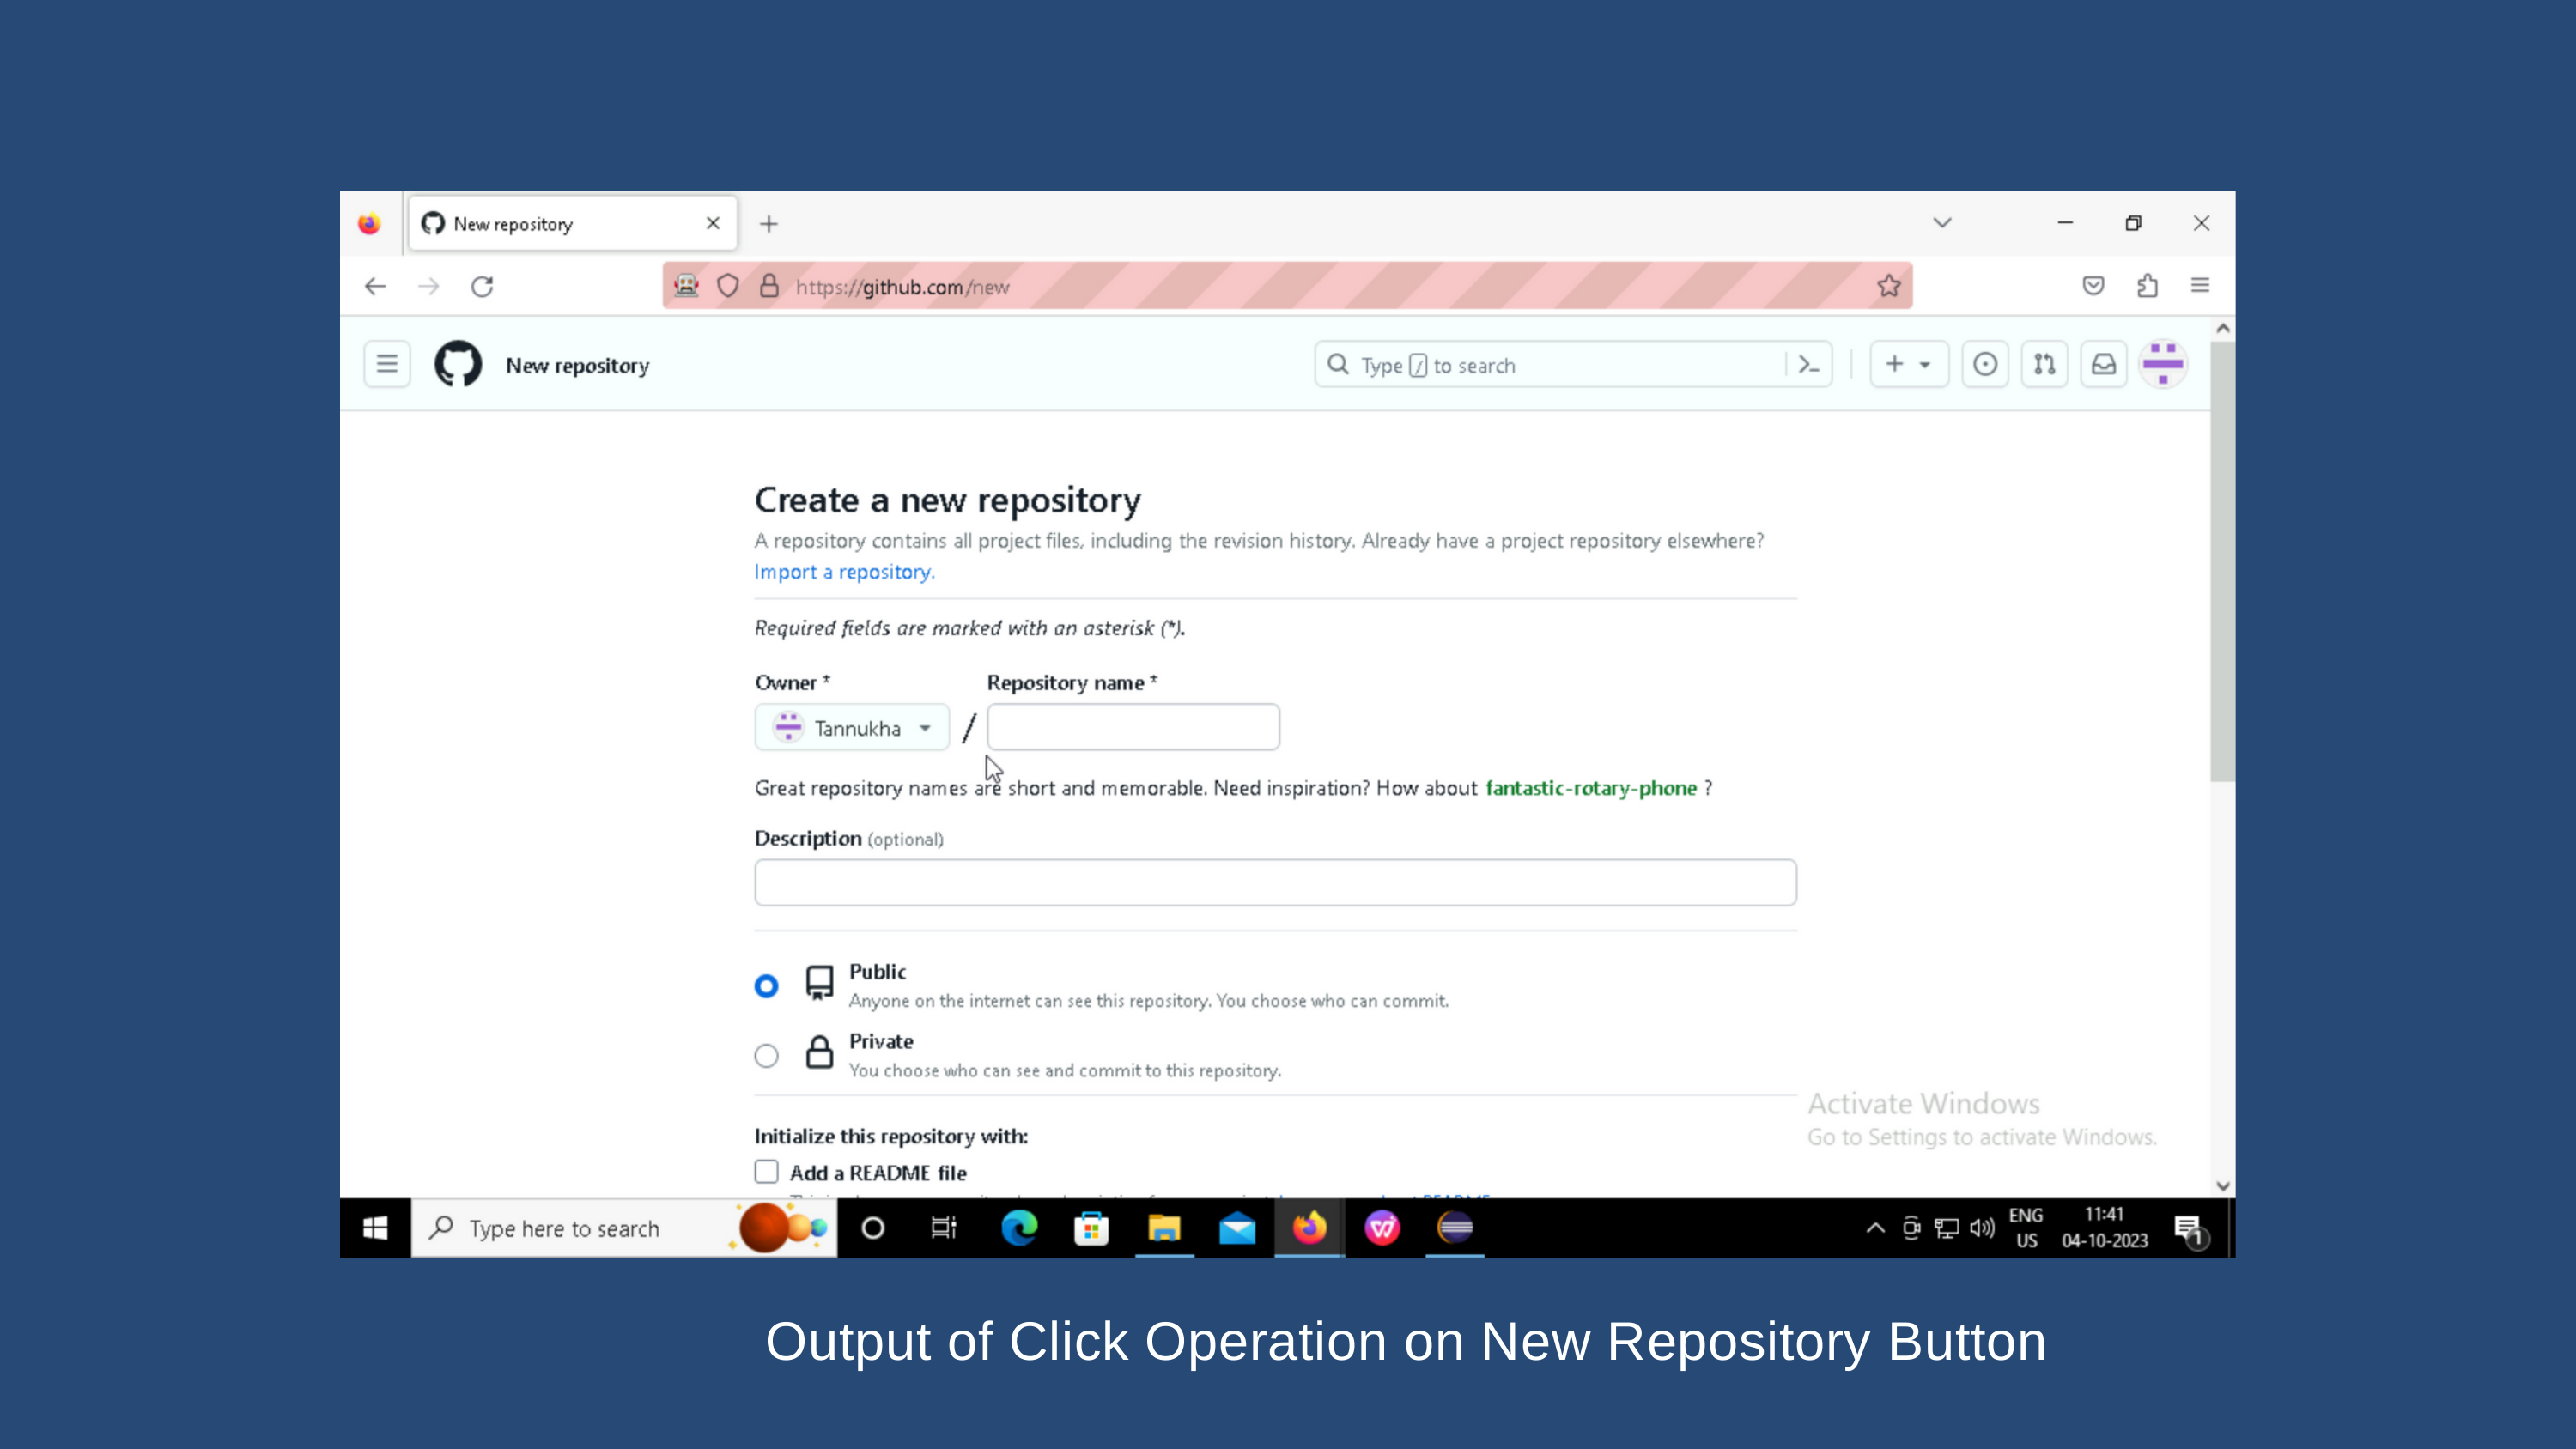

Output of Click Operation on New Repository Button